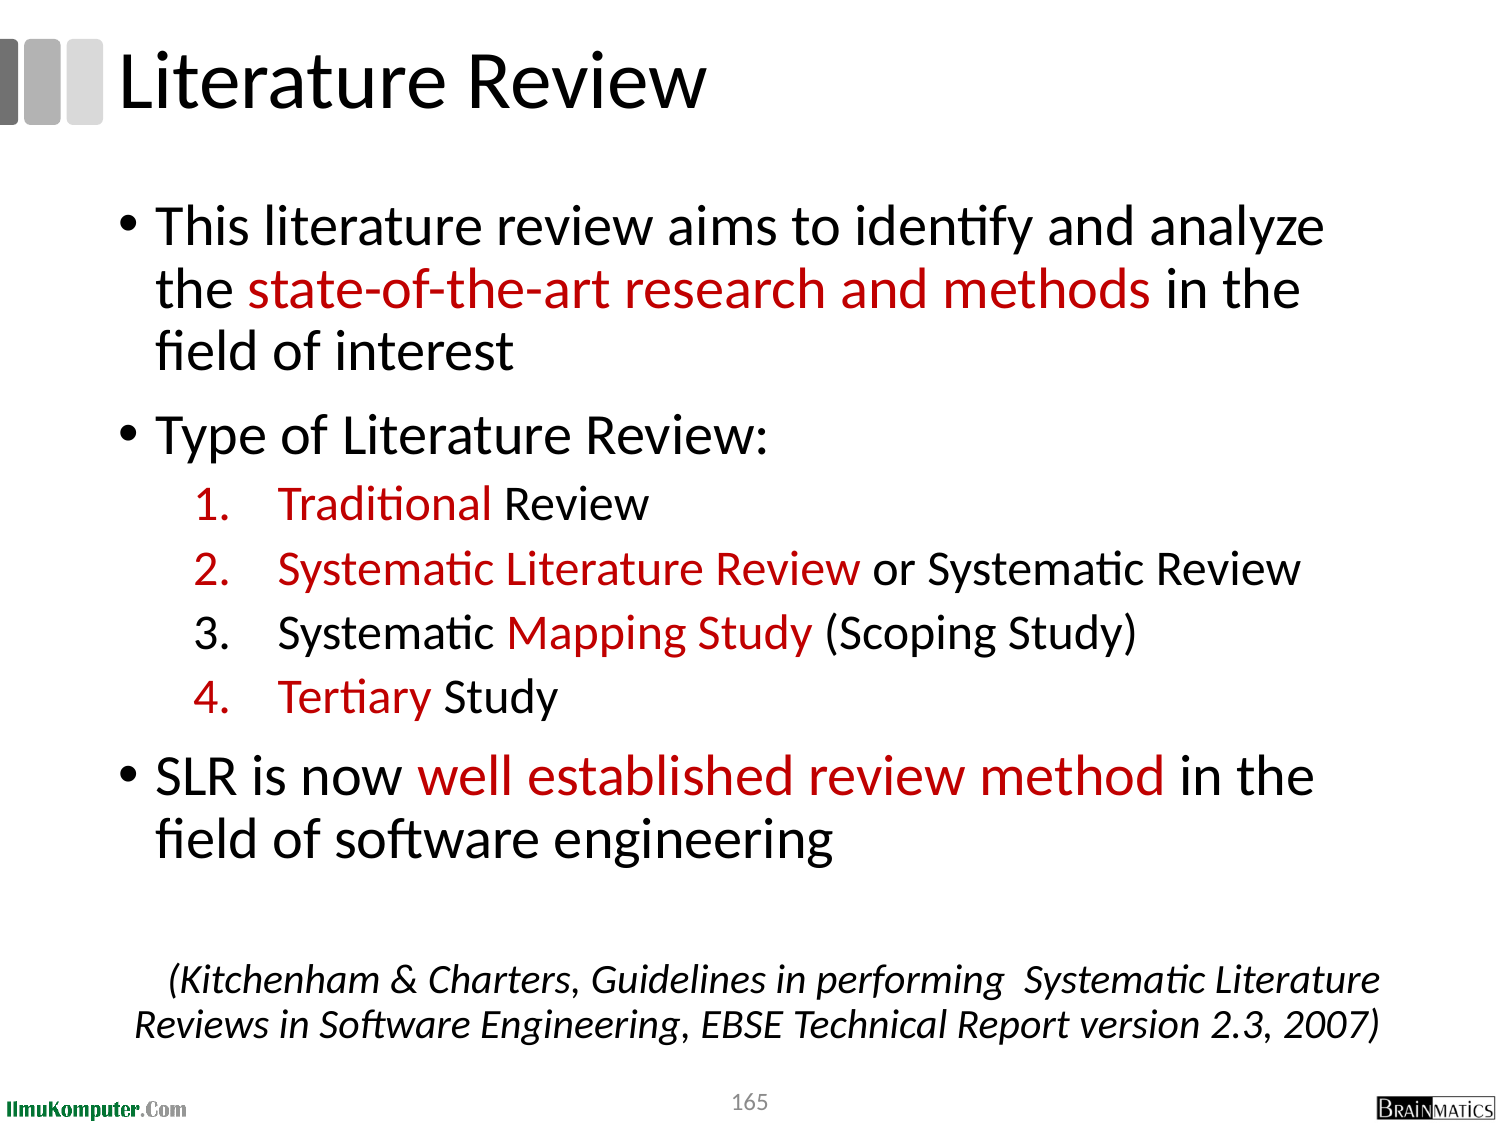

# Literature Review
This literature review aims to identify and analyze the state-of-the-art research and methods in the field of interest
Type of Literature Review:
Traditional Review
Systematic Literature Review or Systematic Review
Systematic Mapping Study (Scoping Study)
Tertiary Study
SLR is now well established review method in the field of software engineering

(Kitchenham & Charters, Guidelines in performing  Systematic Literature Reviews in Software Engineering, EBSE Technical Report version 2.3, 2007)

165